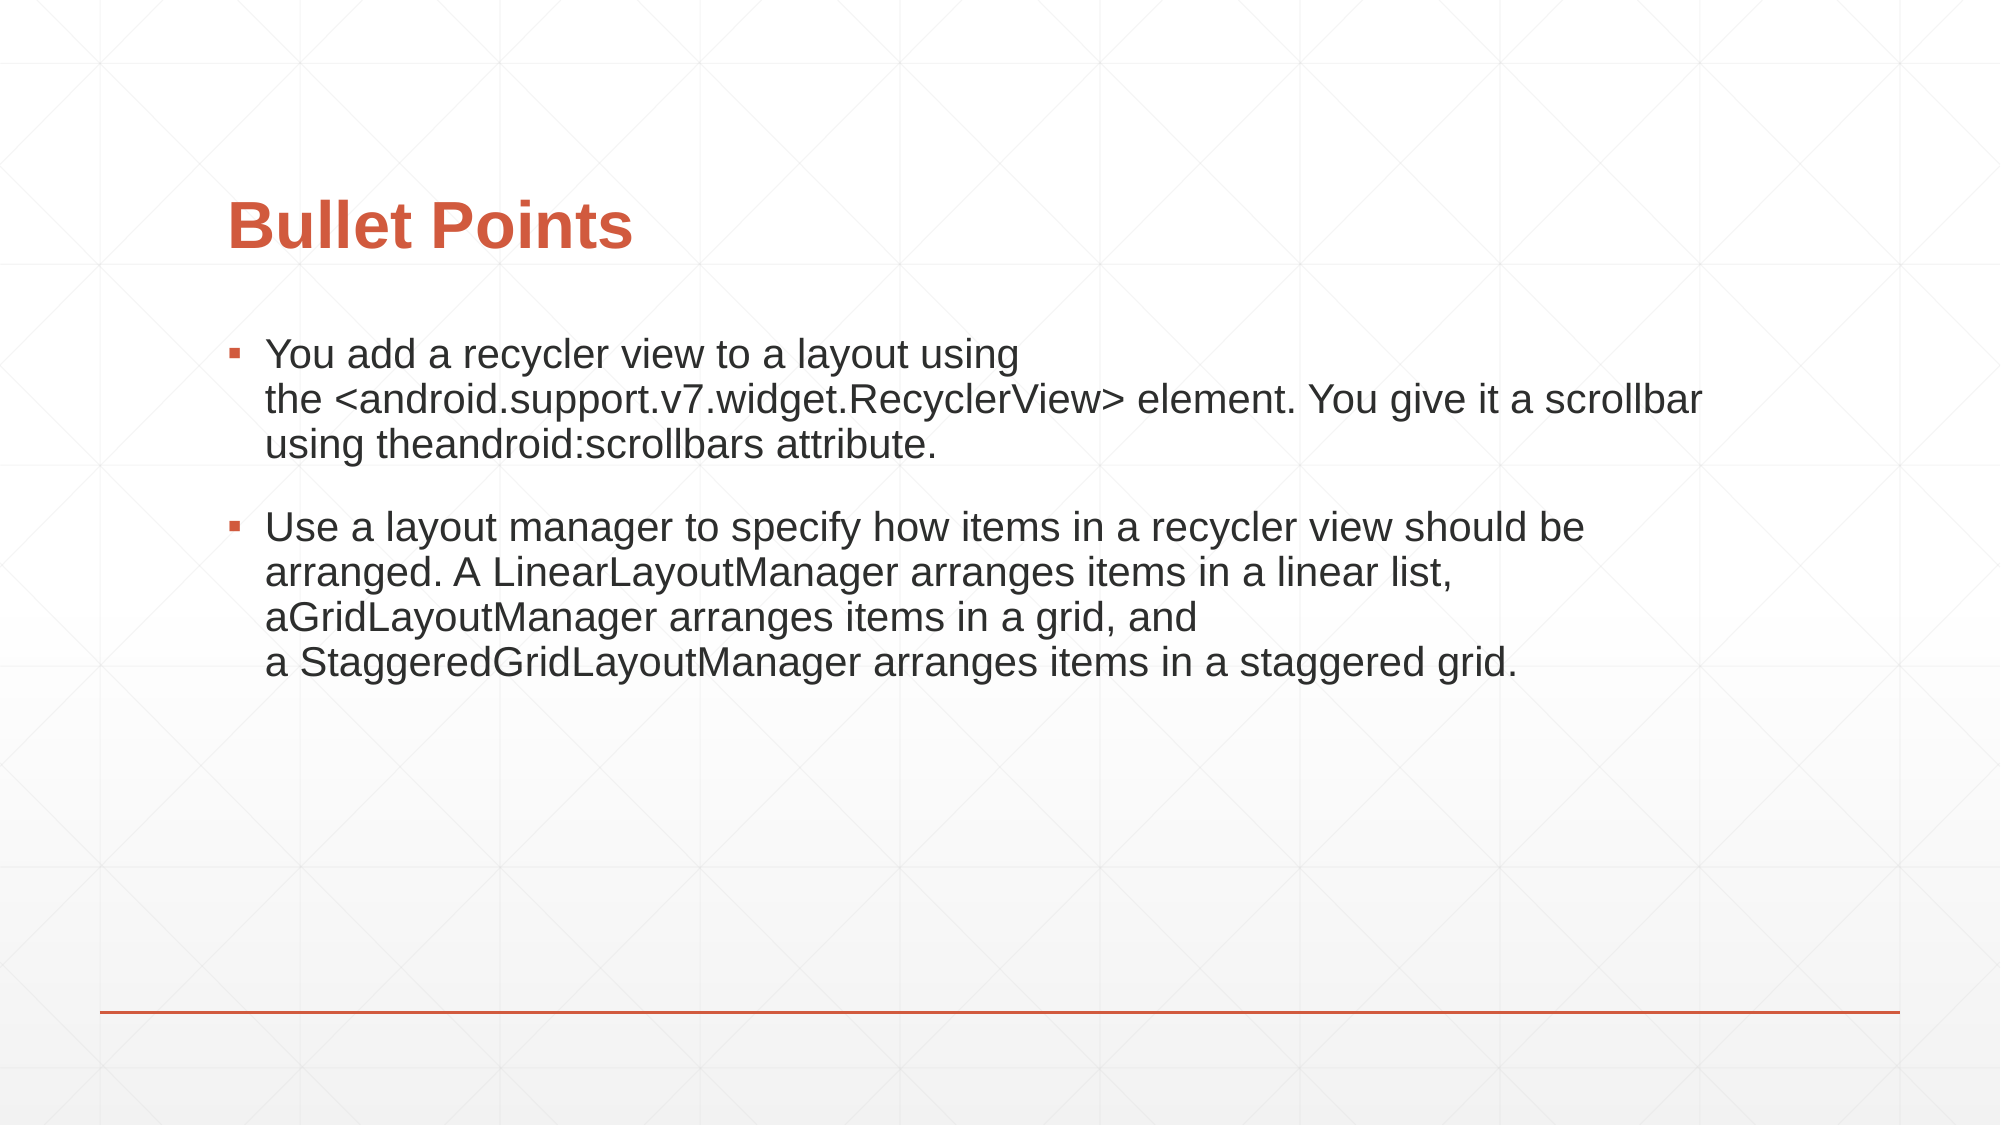

# Bullet Points
You add a recycler view to a layout using the <android.support.v7.widget.RecyclerView> element. You give it a scrollbar using theandroid:scrollbars attribute.
Use a layout manager to specify how items in a recycler view should be arranged. A LinearLayoutManager arranges items in a linear list, aGridLayoutManager arranges items in a grid, and a StaggeredGridLayoutManager arranges items in a staggered grid.